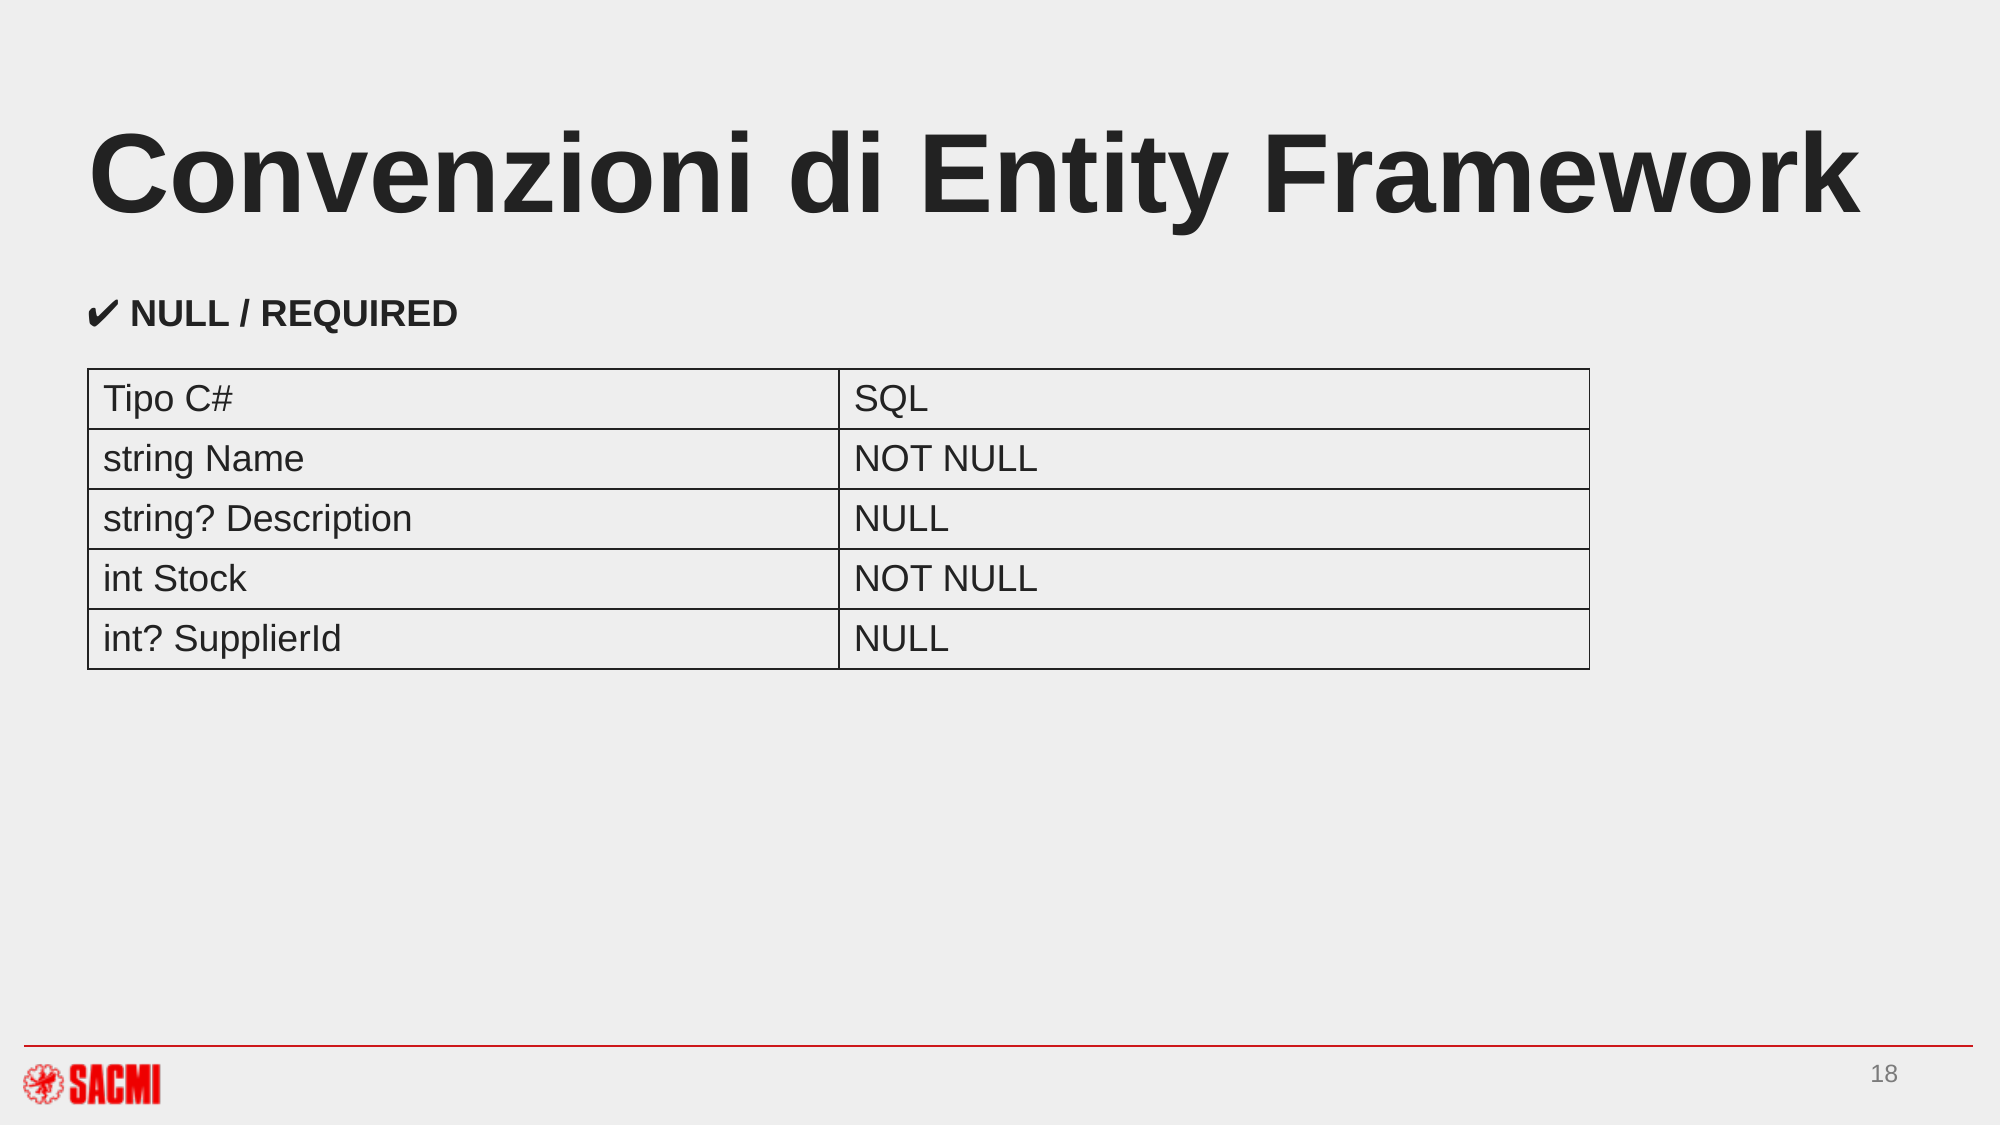

# Convenzioni di Entity Framework
✔️ NULL / REQUIRED

| Tipo C# | SQL |
| --- | --- |
| string Name | NOT NULL |
| string? Description | NULL |
| int Stock | NOT NULL |
| int? SupplierId | NULL |

18